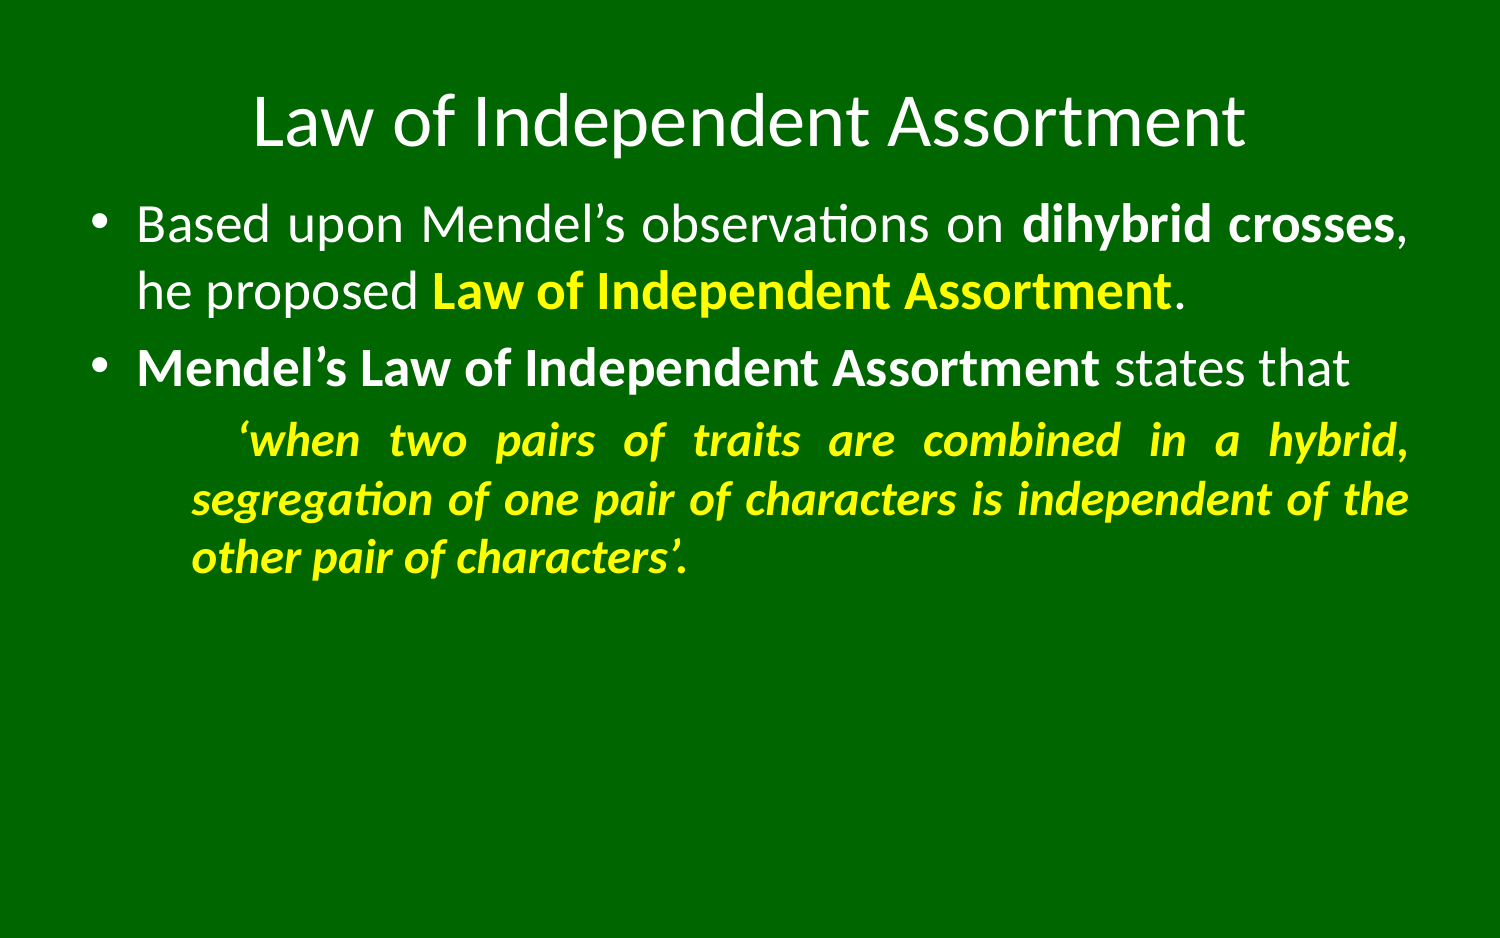

# Law of Independent Assortment
Based upon Mendel’s observations on dihybrid crosses, he proposed Law of Independent Assortment.
Mendel’s Law of Independent Assortment states that
   ‘when two pairs of traits are combined in a hybrid, segregation of one pair of characters is independent of the other pair of characters’.